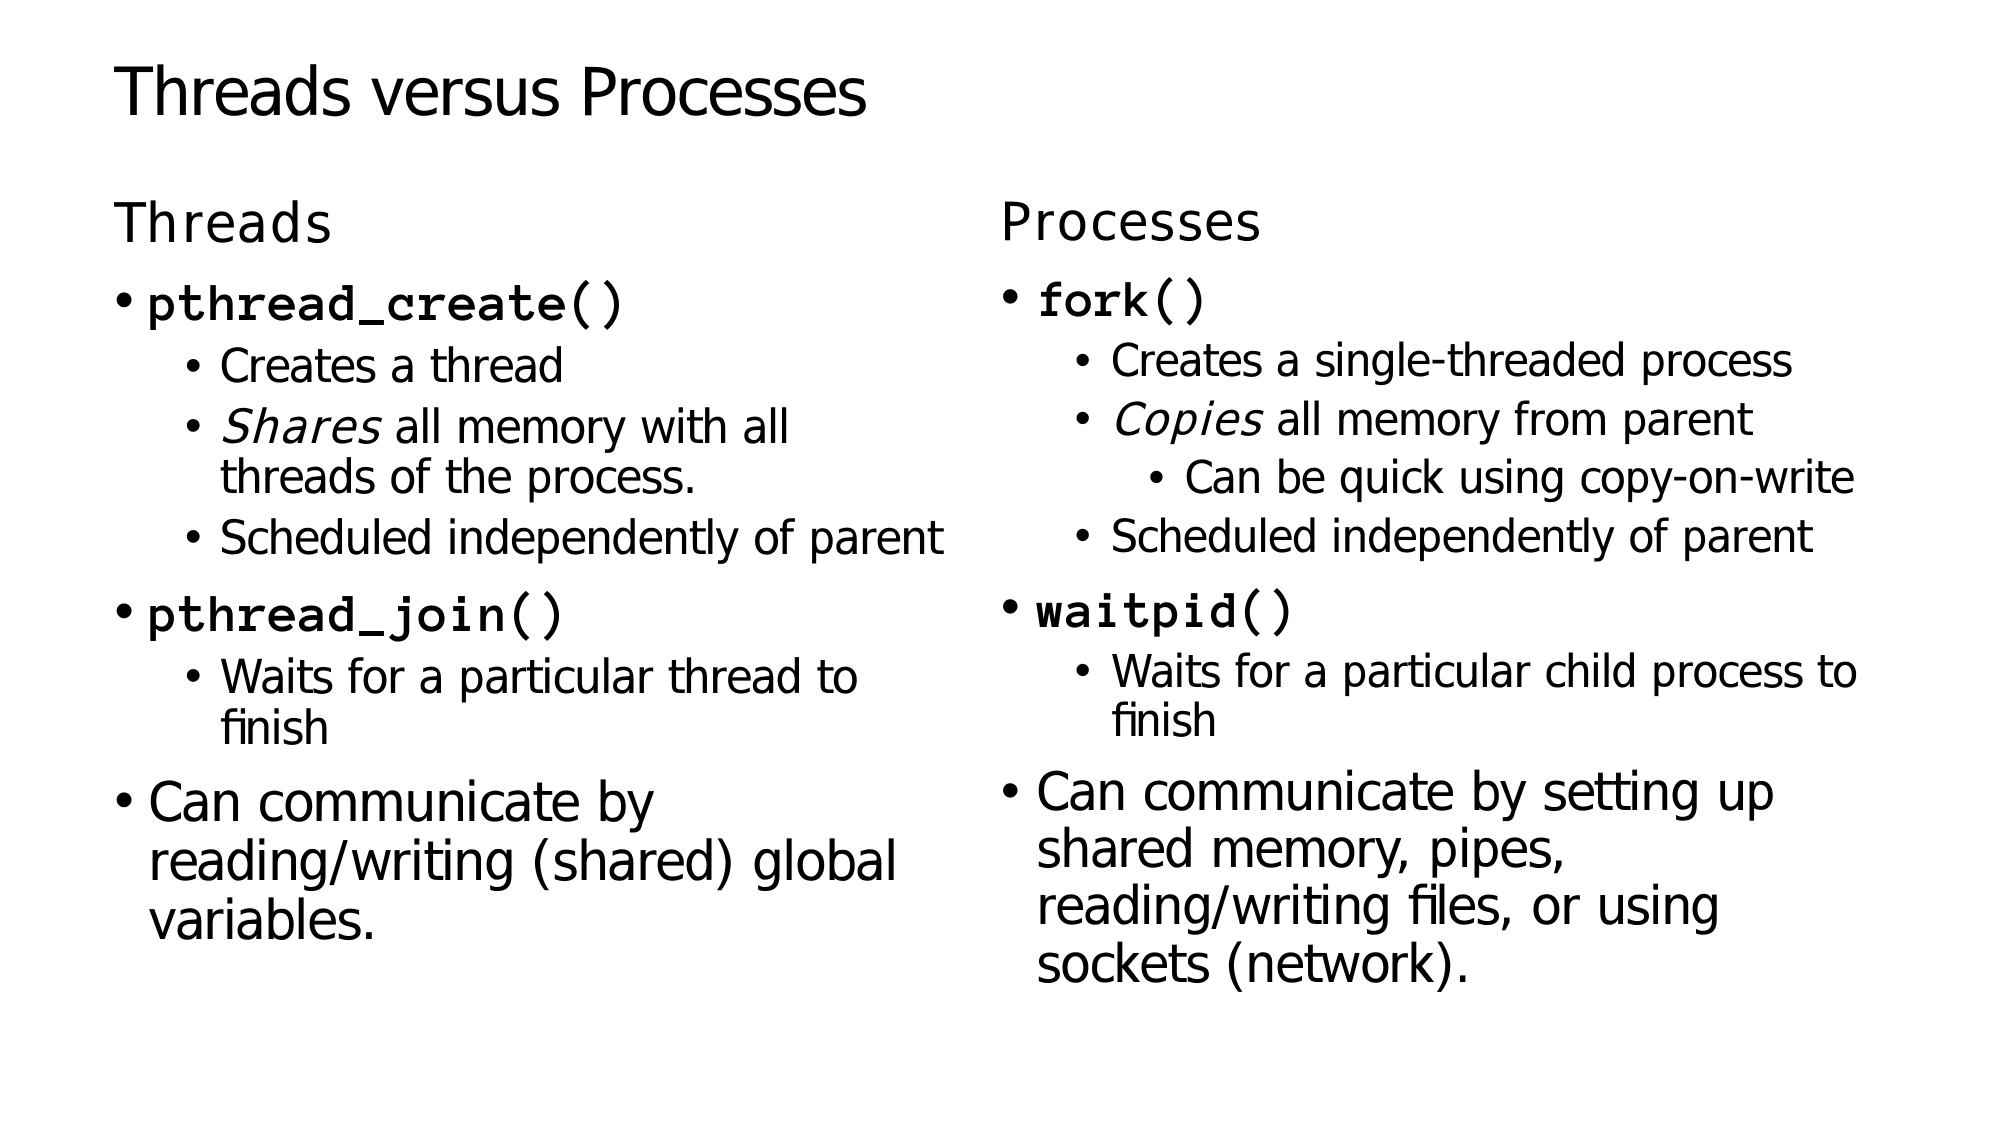

# Threads versus Processes
Threads
pthread_create()
Creates a thread
Shares all memory with all threads of the process.
Scheduled independently of parent
pthread_join()
Waits for a particular thread to finish
Can communicate by reading/writing (shared) global variables.
Processes
fork()
Creates a single-threaded process
Copies all memory from parent
Can be quick using copy-on-write
Scheduled independently of parent
waitpid()
Waits for a particular child process to finish
Can communicate by setting up shared memory, pipes, reading/writing files, or using sockets (network).